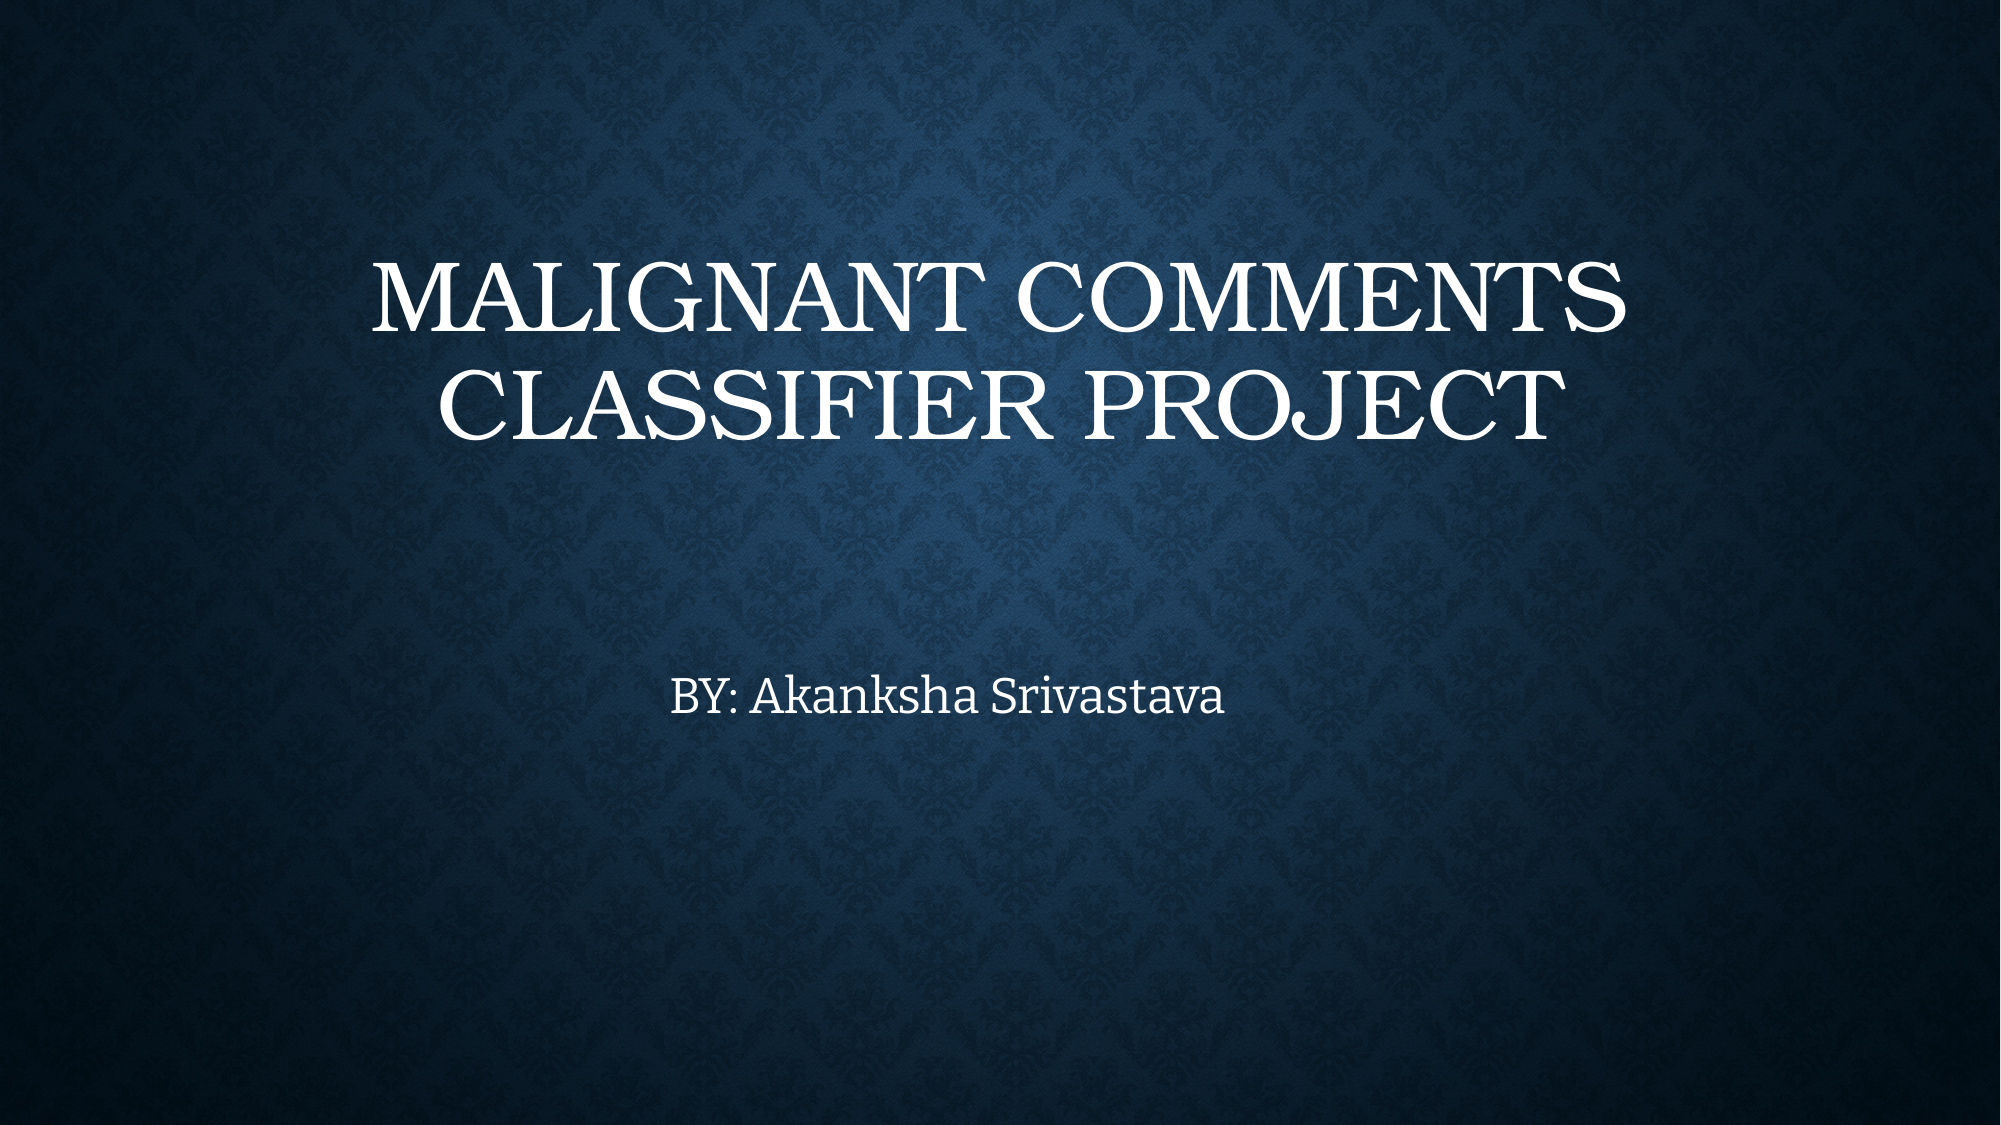

# Malignant Comments Classifier Project
BY: Akanksha Srivastava